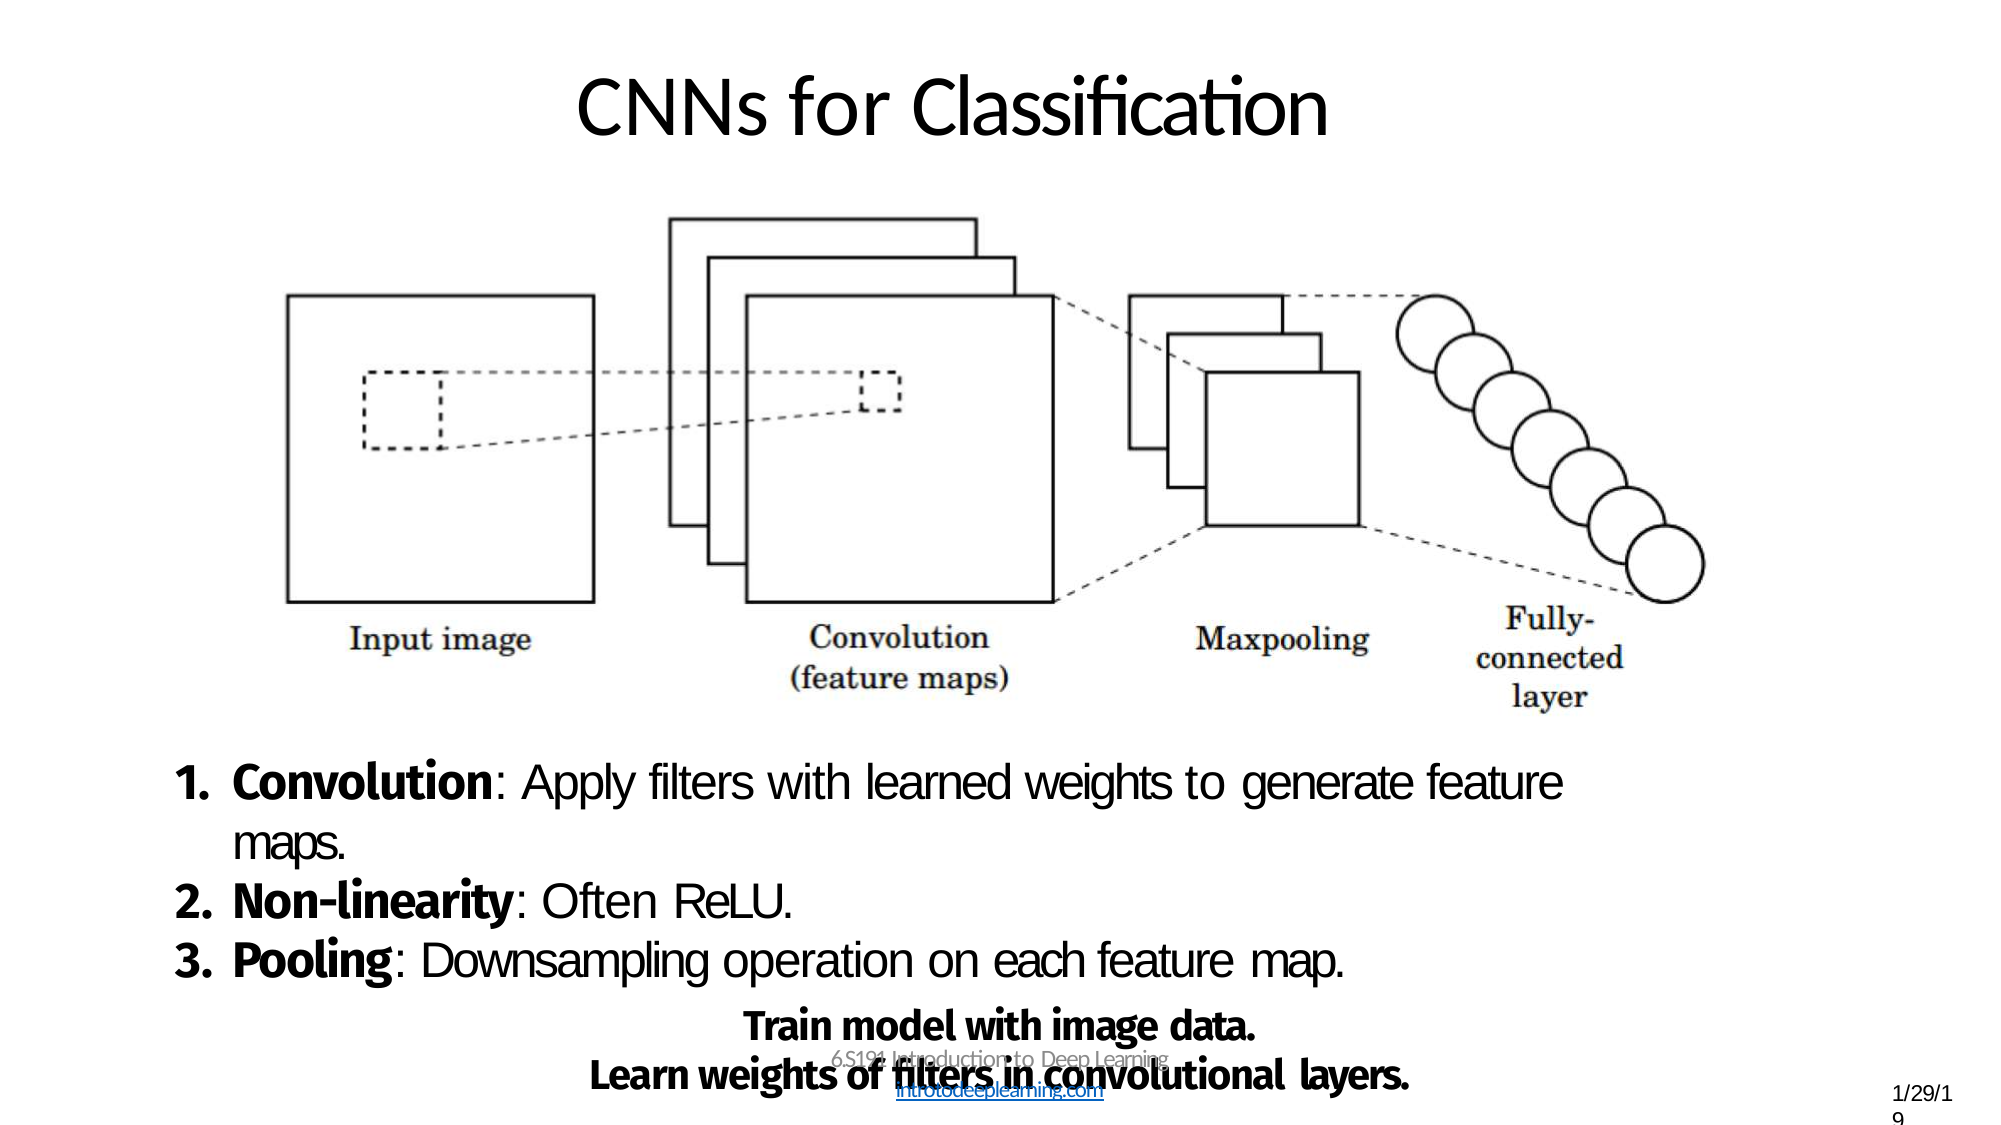

6.S191 Introduction to Deep Learning
introtodeeplearning.com
# CNNs for Classification

Convolution: Apply filters with learned weights to generate feature maps.
Non-linearity: Often ReLU.
Pooling: Downsampling operation on each feature map.
Train model with image data.
Learn weights of filters in convolutional layers.
1/29/19